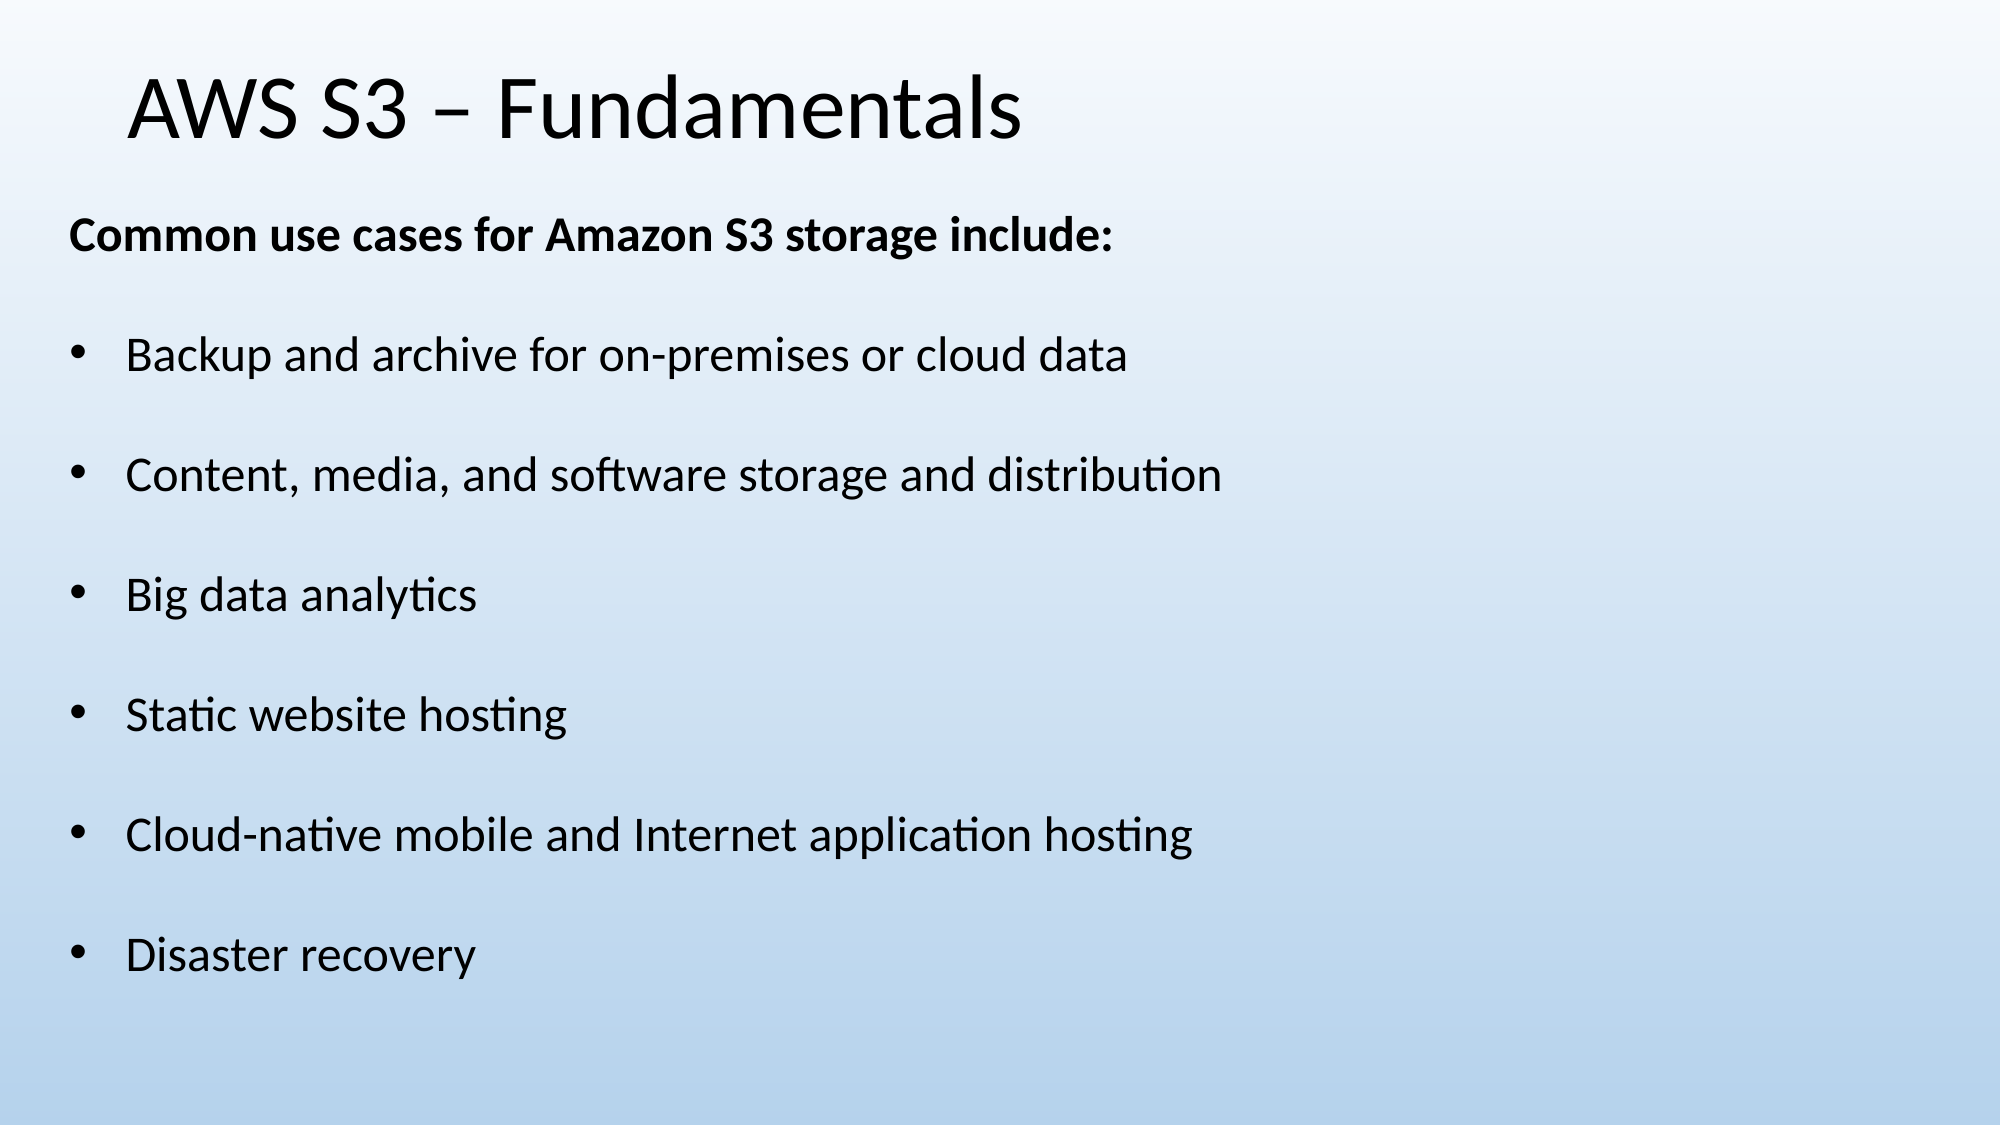

# AWS S3 – Fundamentals
Common use cases for Amazon S3 storage include:

Backup and archive for on-premises or cloud data

Content, media, and software storage and distribution

Big data analytics

Static website hosting

Cloud-native mobile and Internet application hosting

Disaster recovery